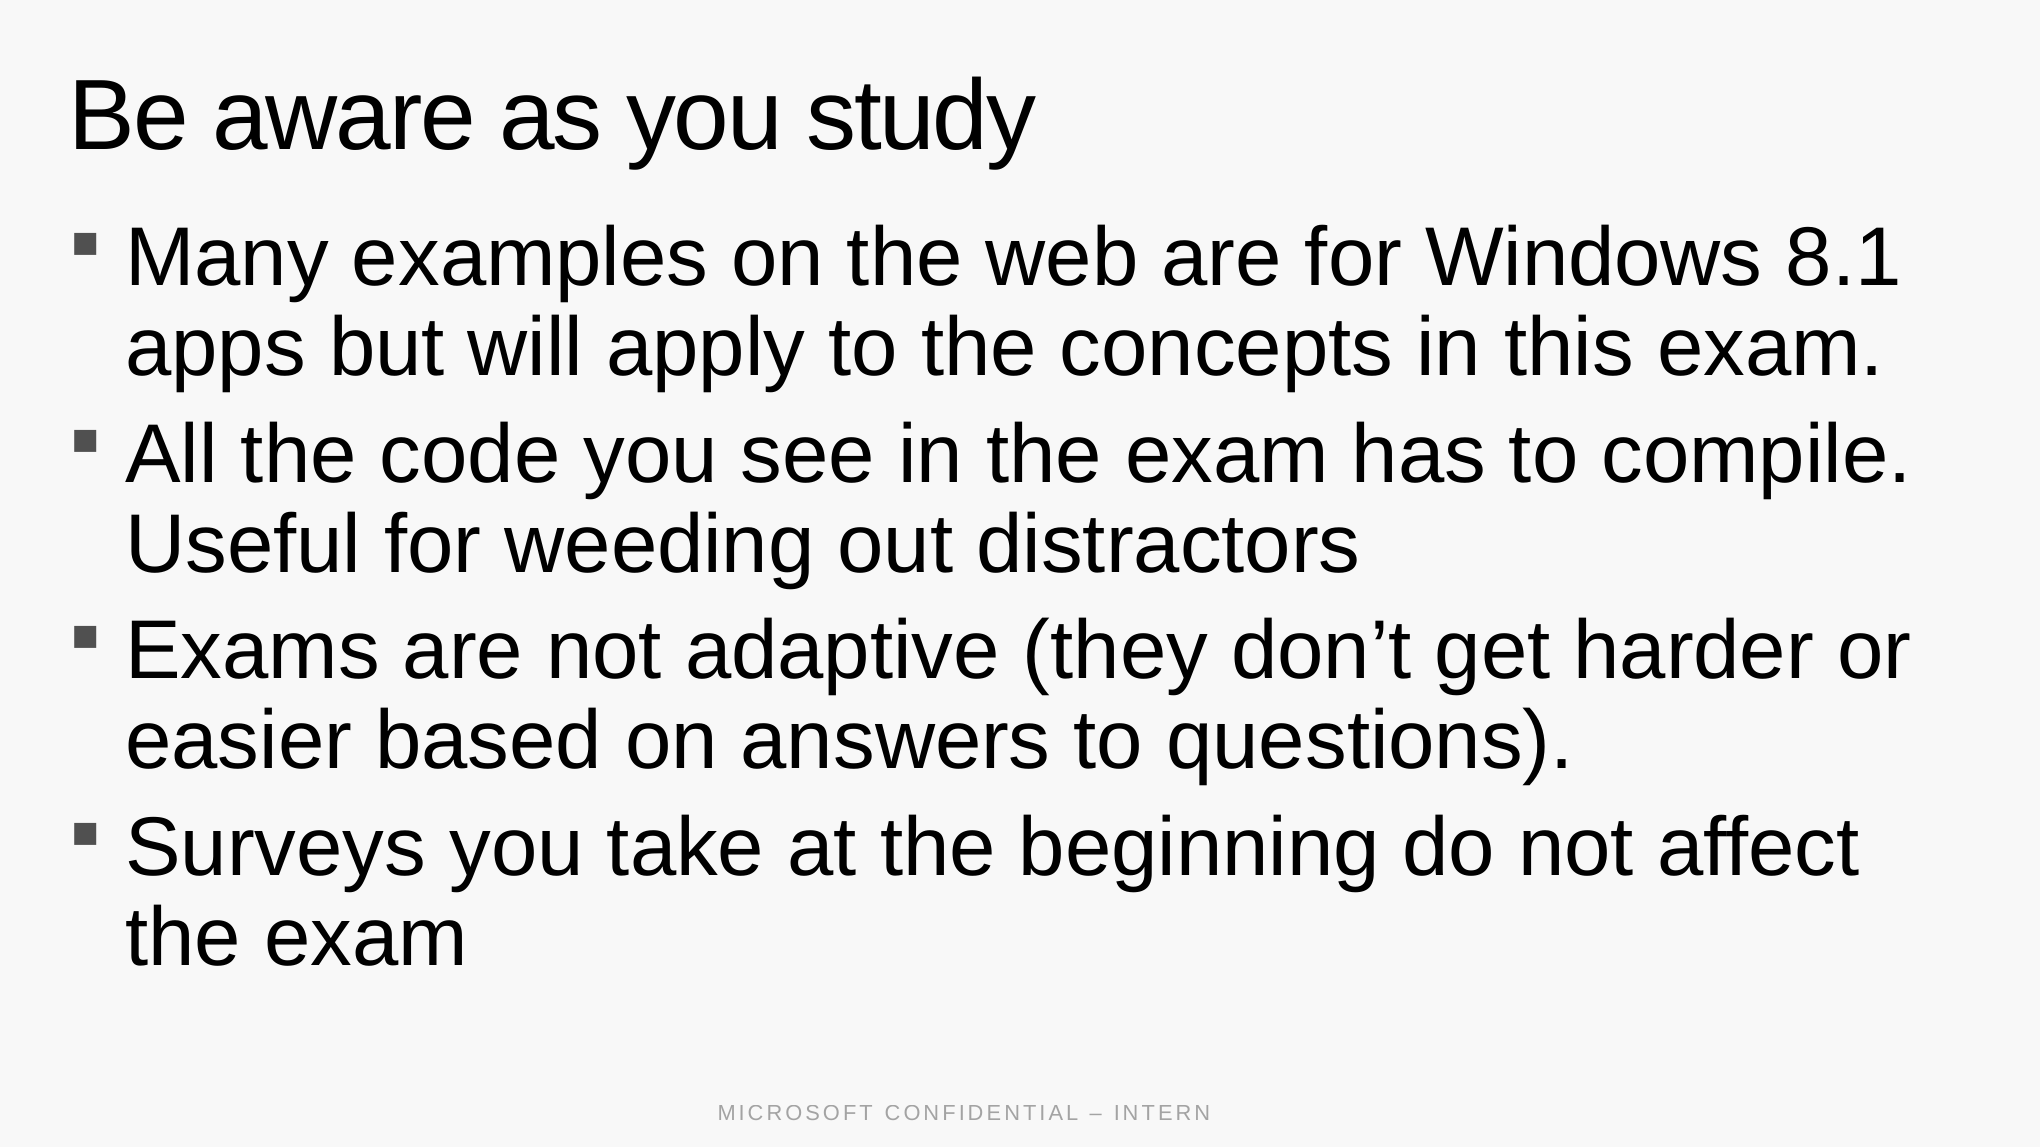

# Be aware as you study
Many examples on the web are for Windows 8.1 apps but will apply to the concepts in this exam.
All the code you see in the exam has to compile. Useful for weeding out distractors
Exams are not adaptive (they don’t get harder or easier based on answers to questions).
Surveys you take at the beginning do not affect the exam